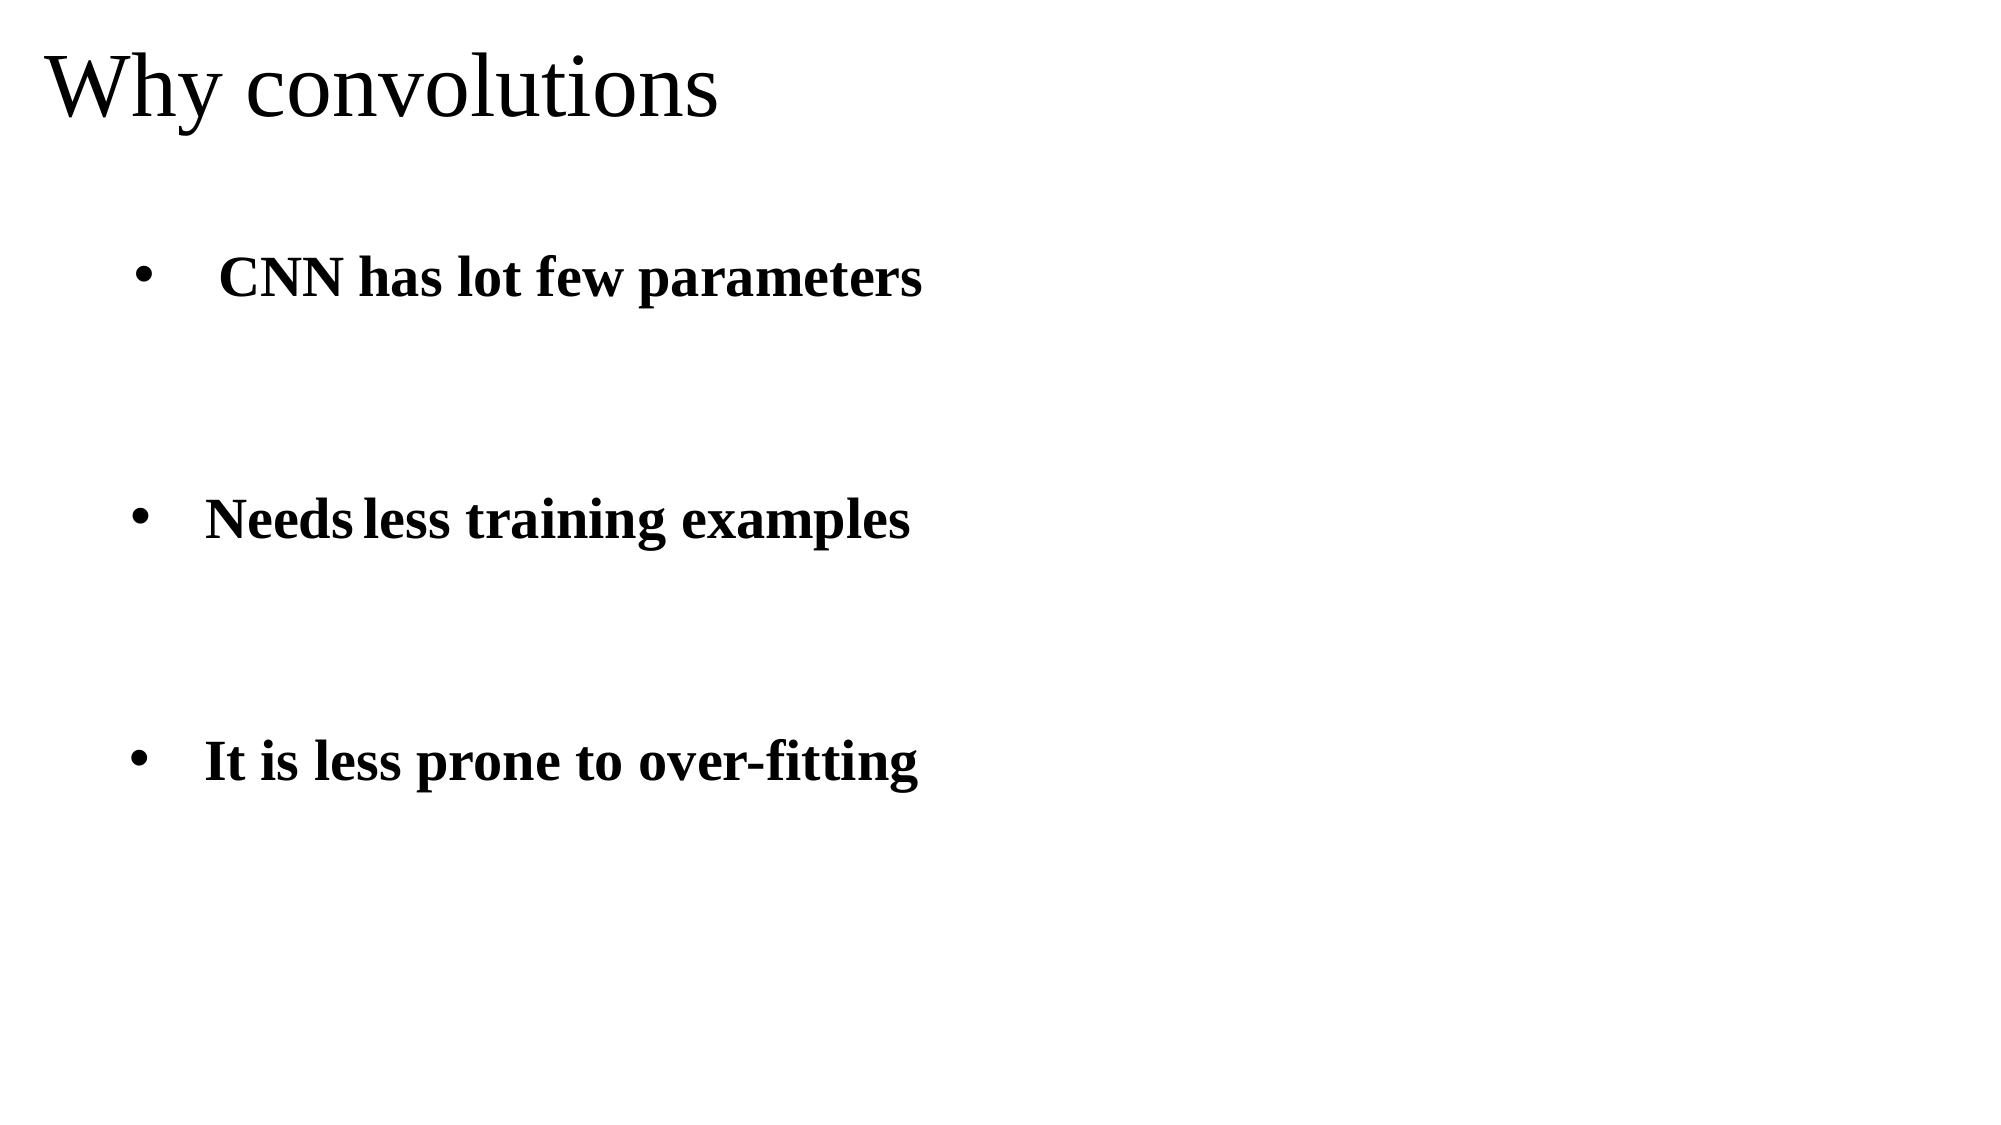

Why convolutions
CNN has lot few parameters
Needs less training examples
It is less prone to over-fitting